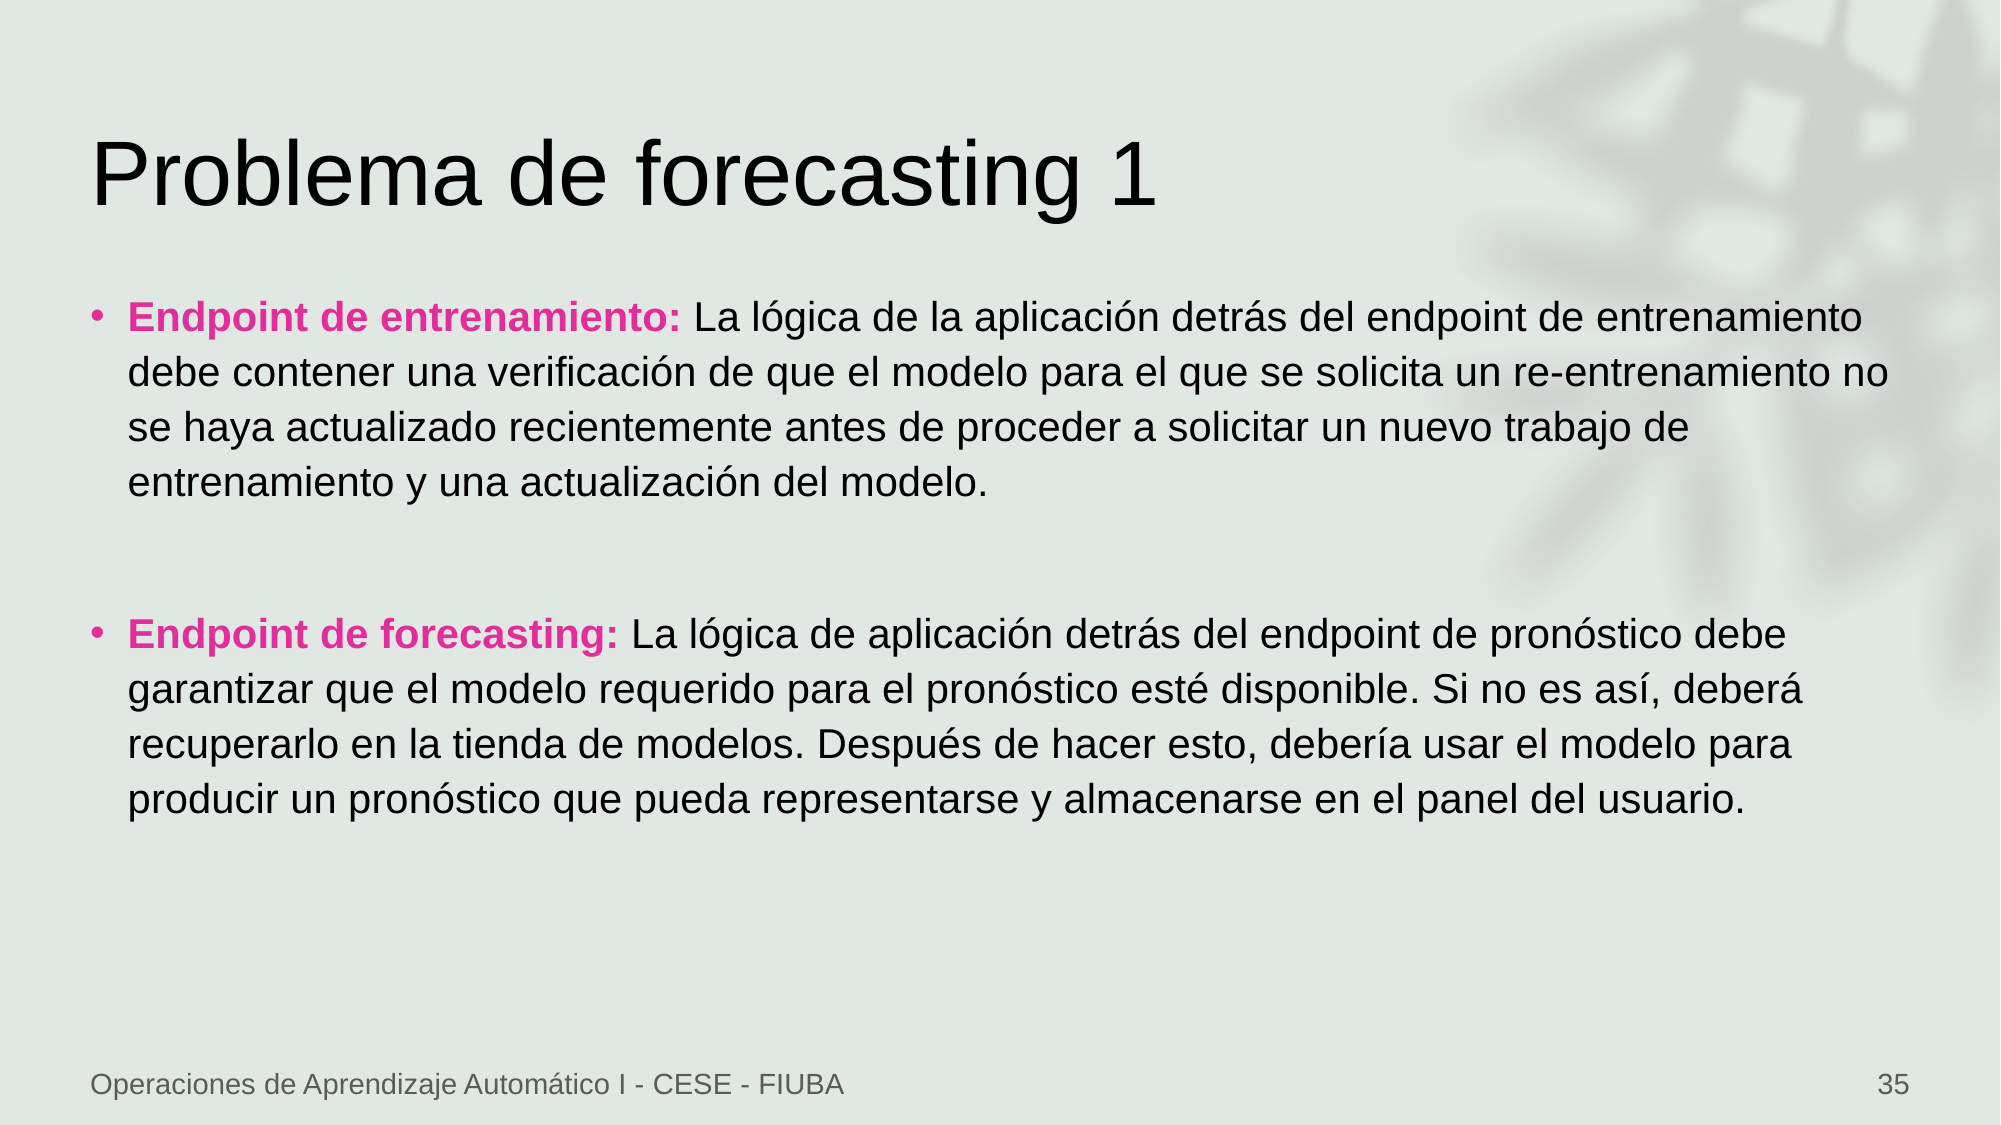

# Problema de forecasting 1
Endpoint de entrenamiento: La lógica de la aplicación detrás del endpoint de entrenamiento debe contener una verificación de que el modelo para el que se solicita un re-entrenamiento no se haya actualizado recientemente antes de proceder a solicitar un nuevo trabajo de entrenamiento y una actualización del modelo.

Endpoint de forecasting: La lógica de aplicación detrás del endpoint de pronóstico debe garantizar que el modelo requerido para el pronóstico esté disponible. Si no es así, deberá recuperarlo en la tienda de modelos. Después de hacer esto, debería usar el modelo para producir un pronóstico que pueda representarse y almacenarse en el panel del usuario.

Operaciones de Aprendizaje Automático I - CESE - FIUBA
35